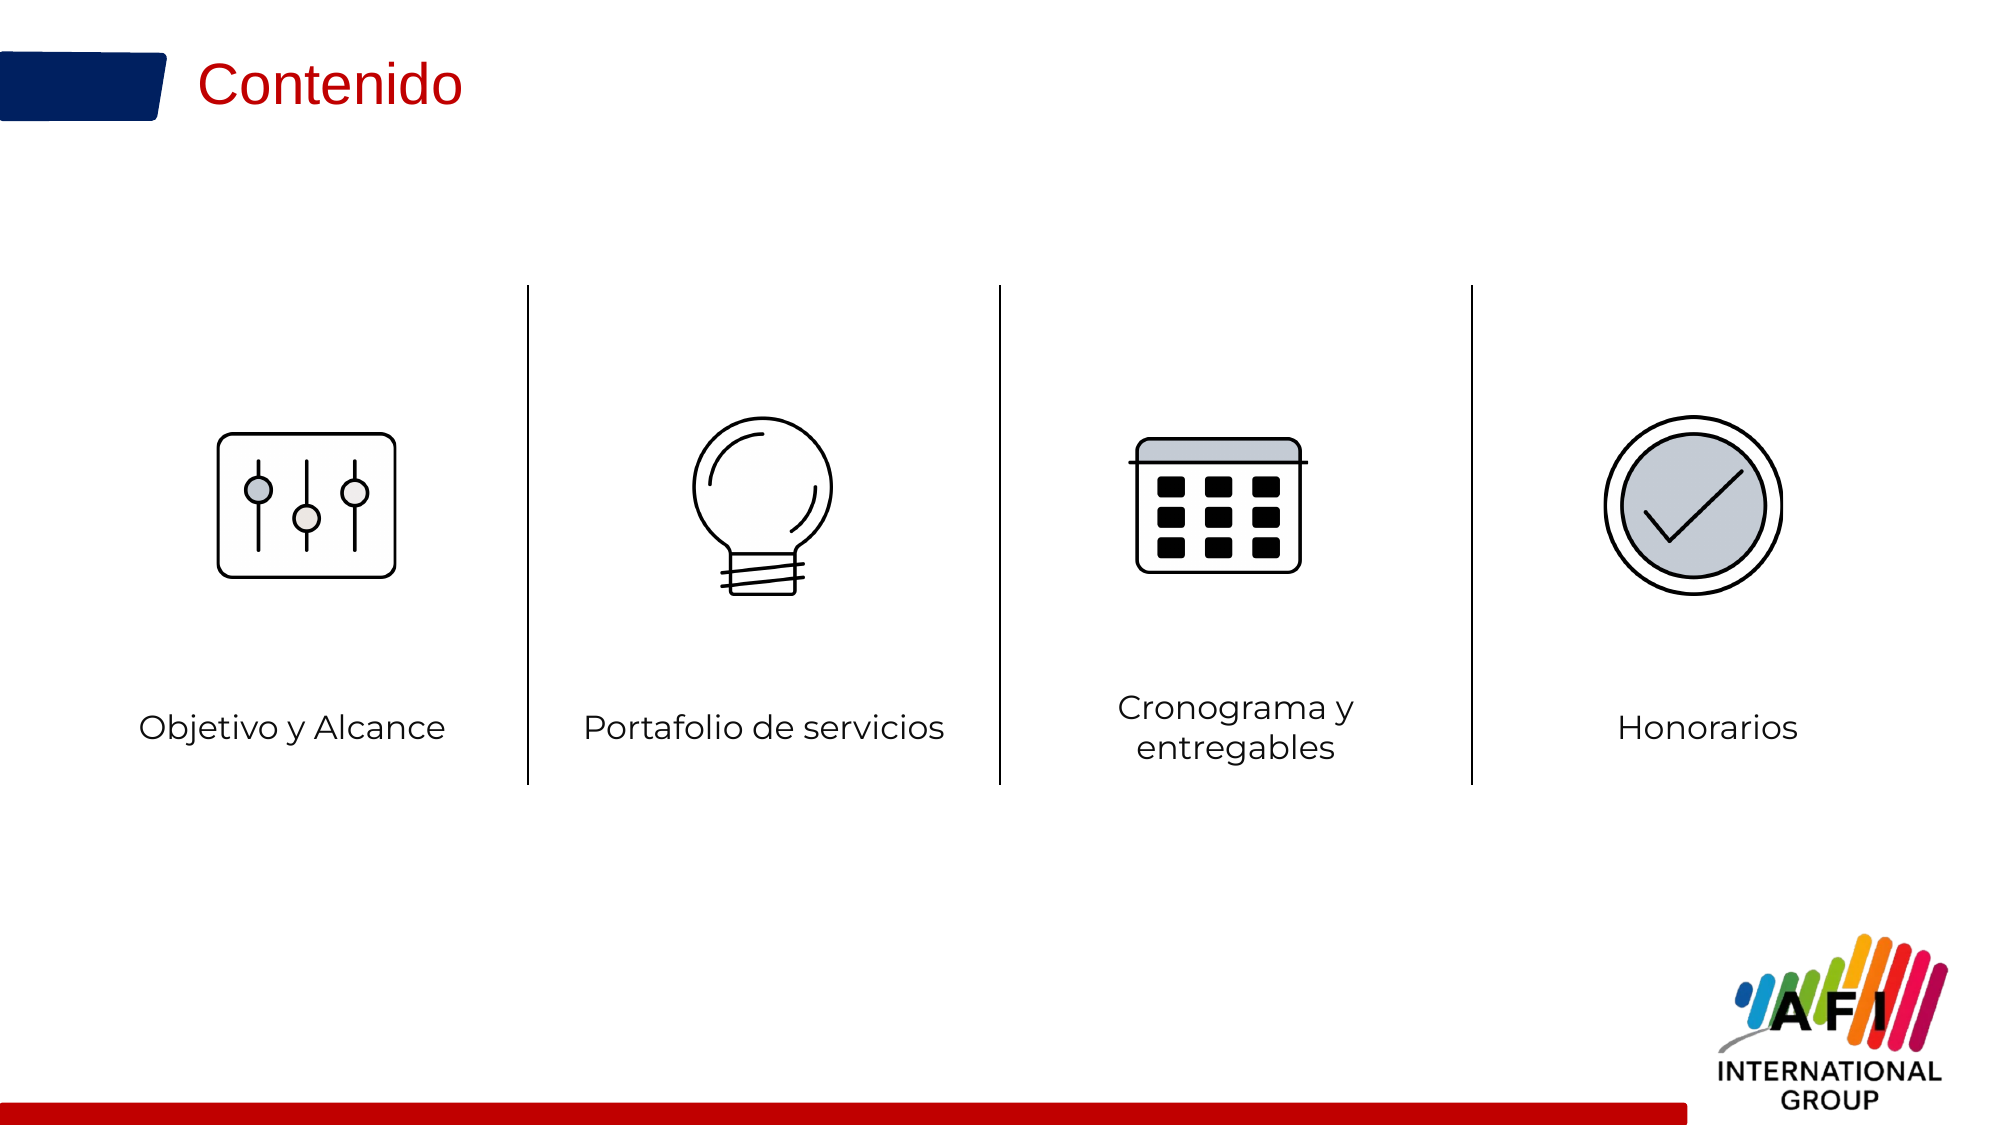

# Contenido
|  |  |  |  |
| --- | --- | --- | --- |

| Objetivo y Alcance | Portafolio de servicios | Cronograma y entregables | Honorarios |
| --- | --- | --- | --- |